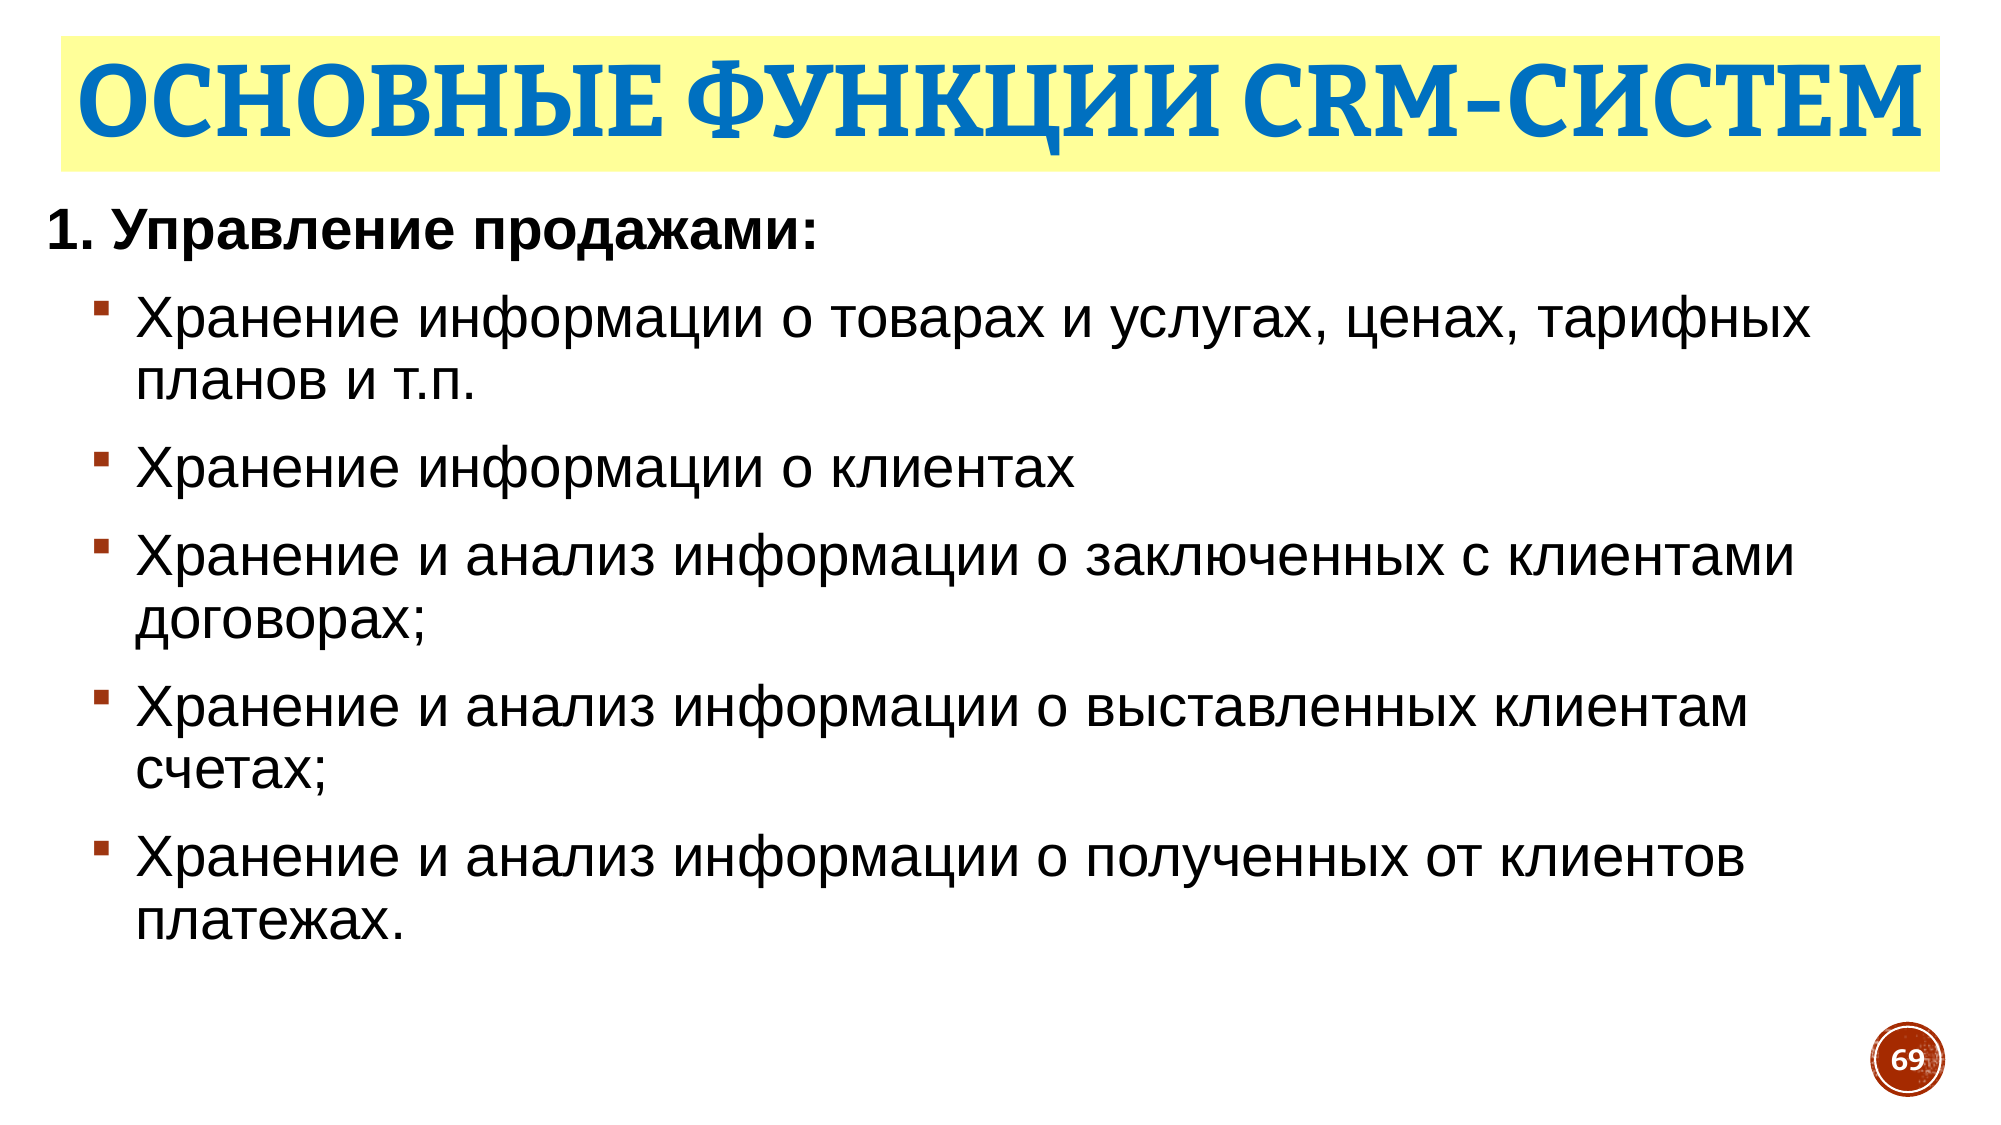

# Основные функции CRM-систем
1. Управление продажами:
Хранение информации о товарах и услугах, ценах, тарифных планов и т.п.
Хранение информации о клиентах
Хранение и анализ информации о заключенных с клиентами договорах;
Хранение и анализ информации о выставленных клиентам счетах;
Хранение и анализ информации о полученных от клиентов платежах.
69